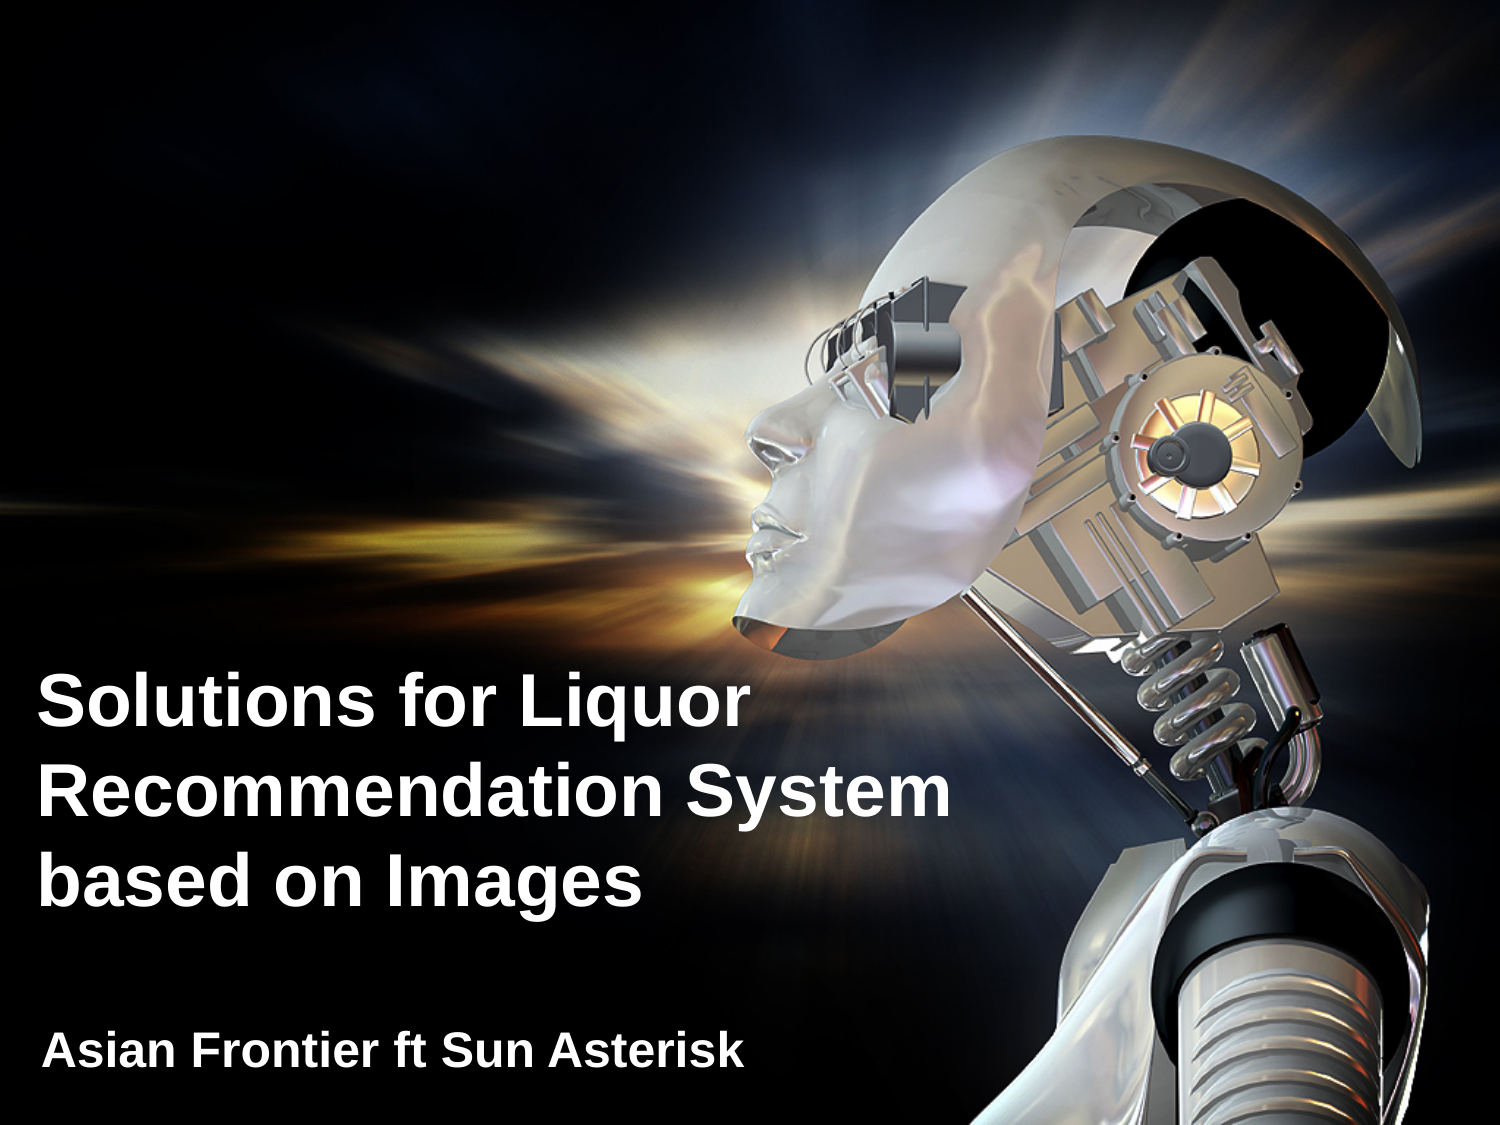

# Solutions for Liquor Recommendation System based on Images
Asian Frontier ft Sun Asterisk